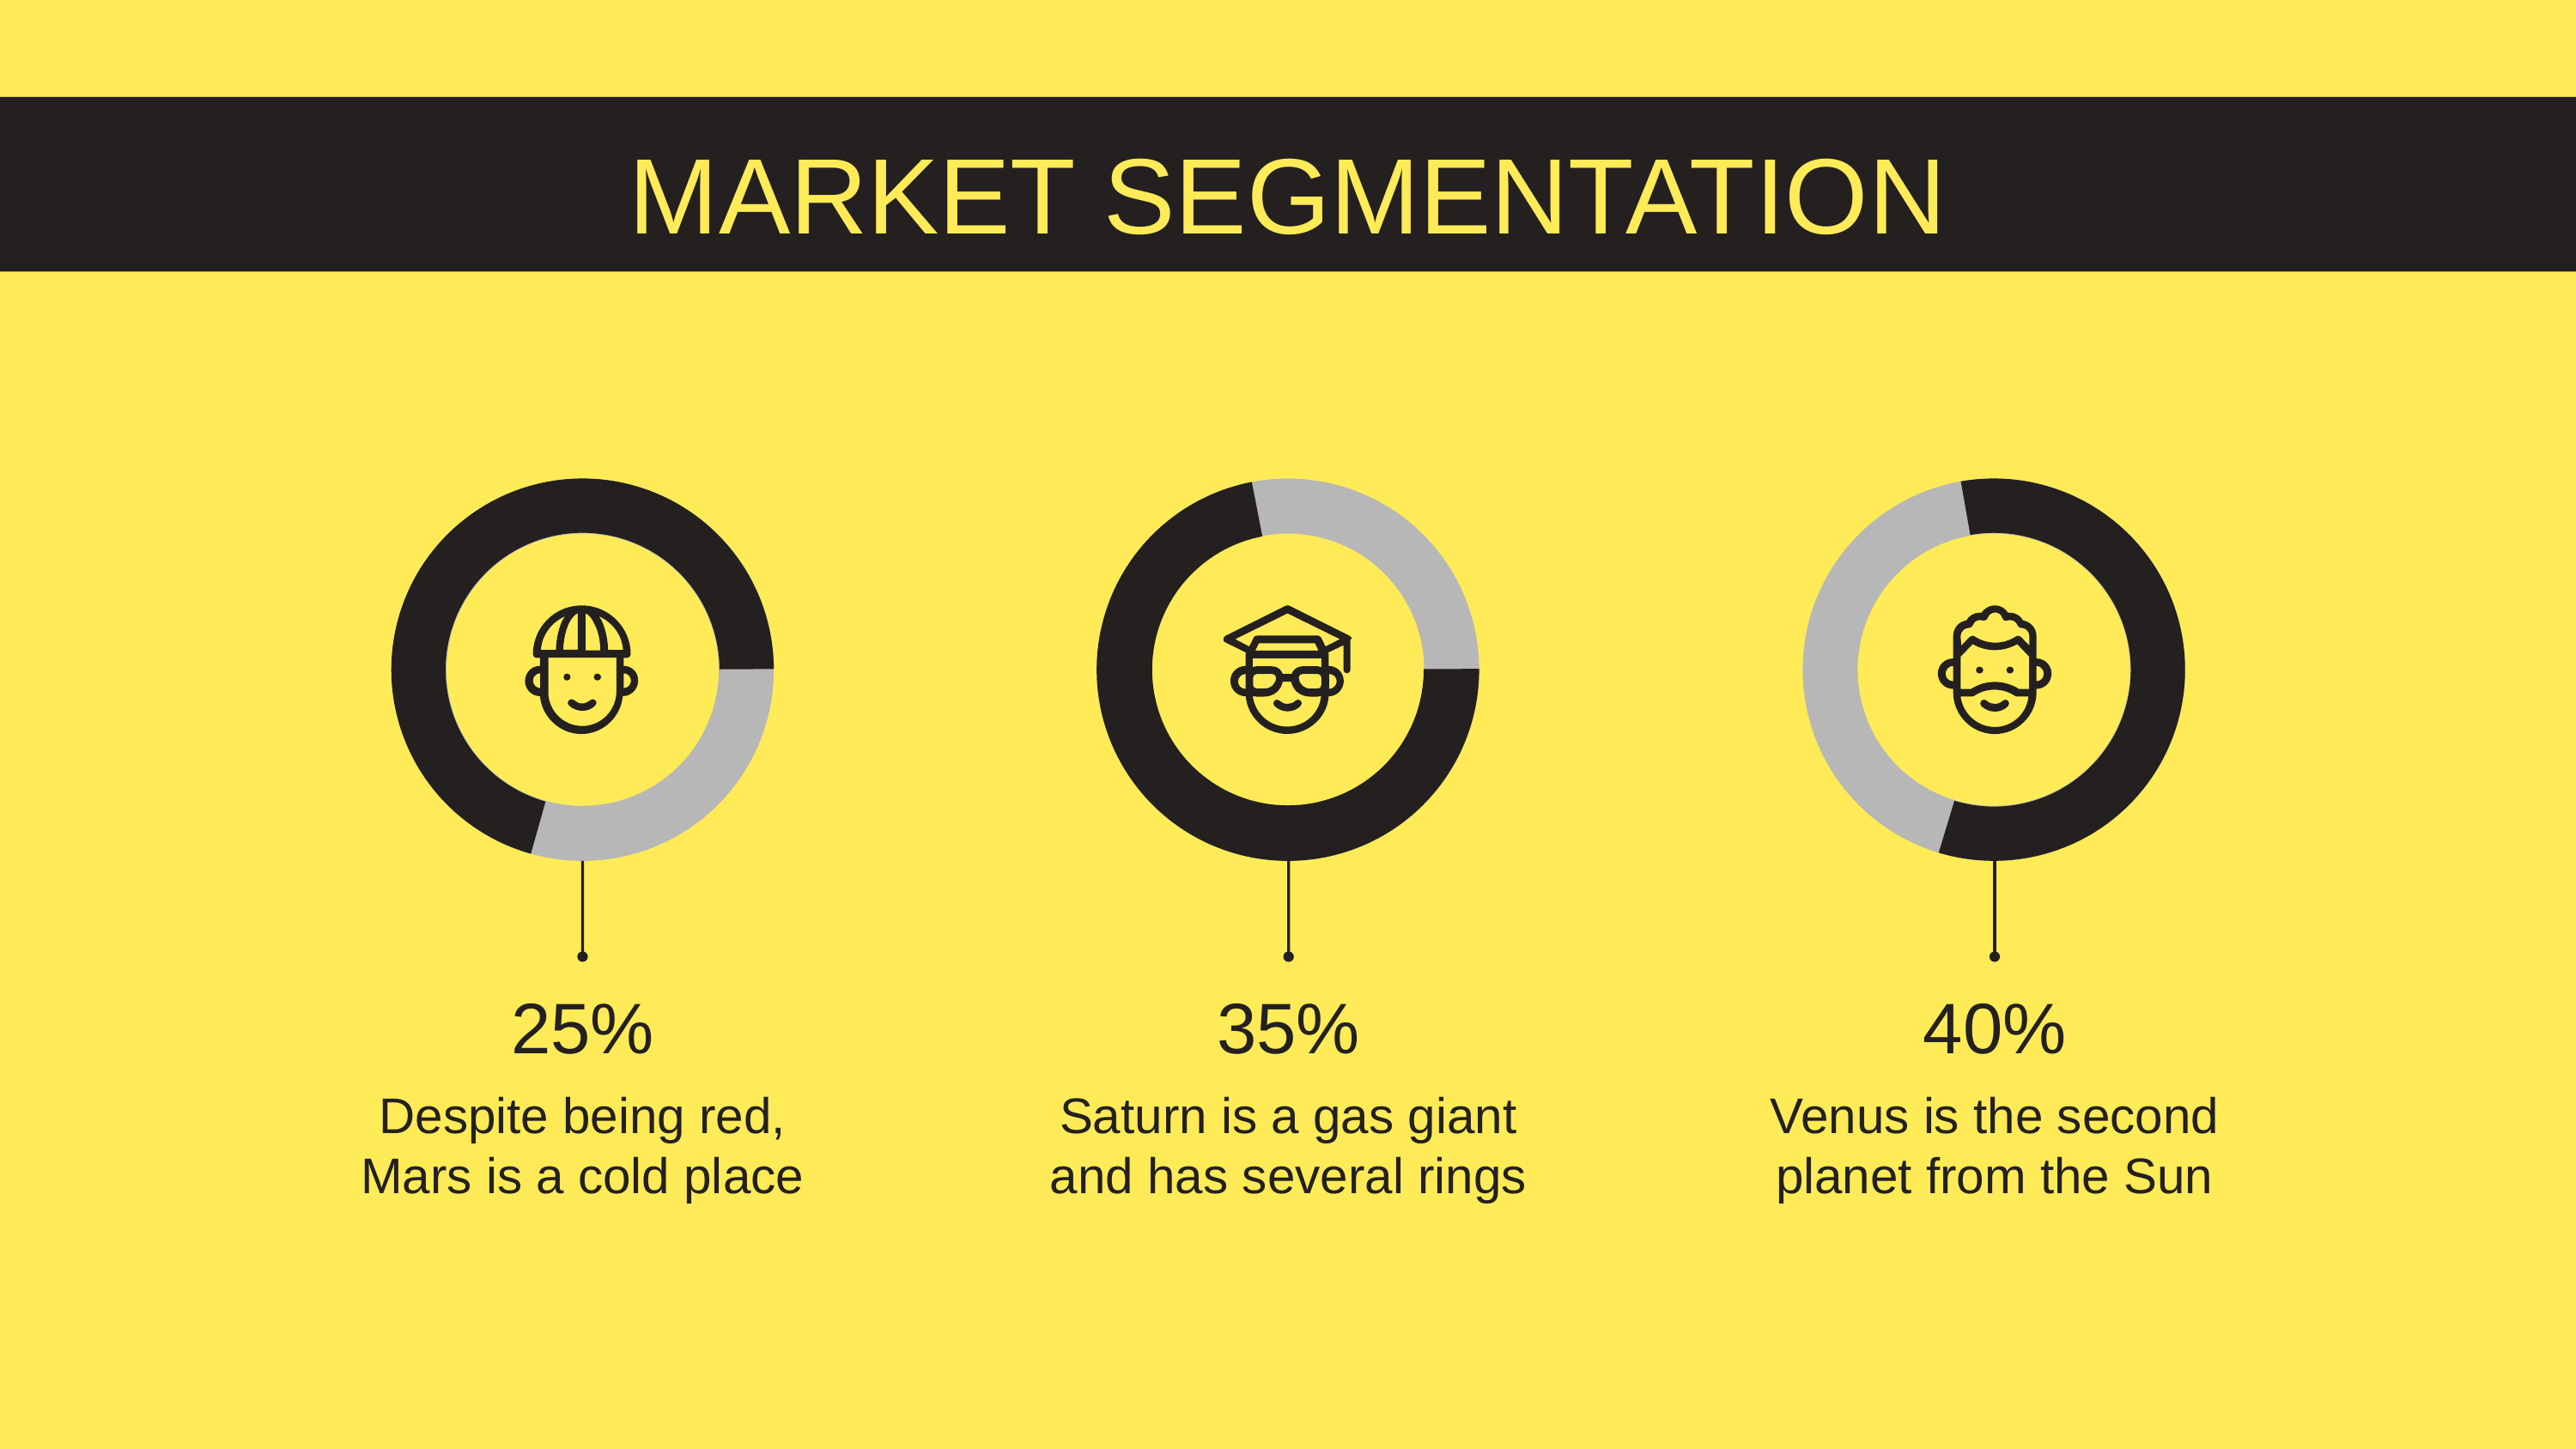

# MARKET SEGMENTATION

25%
35%
40%
Despite being red, Mars is a cold place
Saturn is a gas giant and has several rings
Venus is the second planet from the Sun